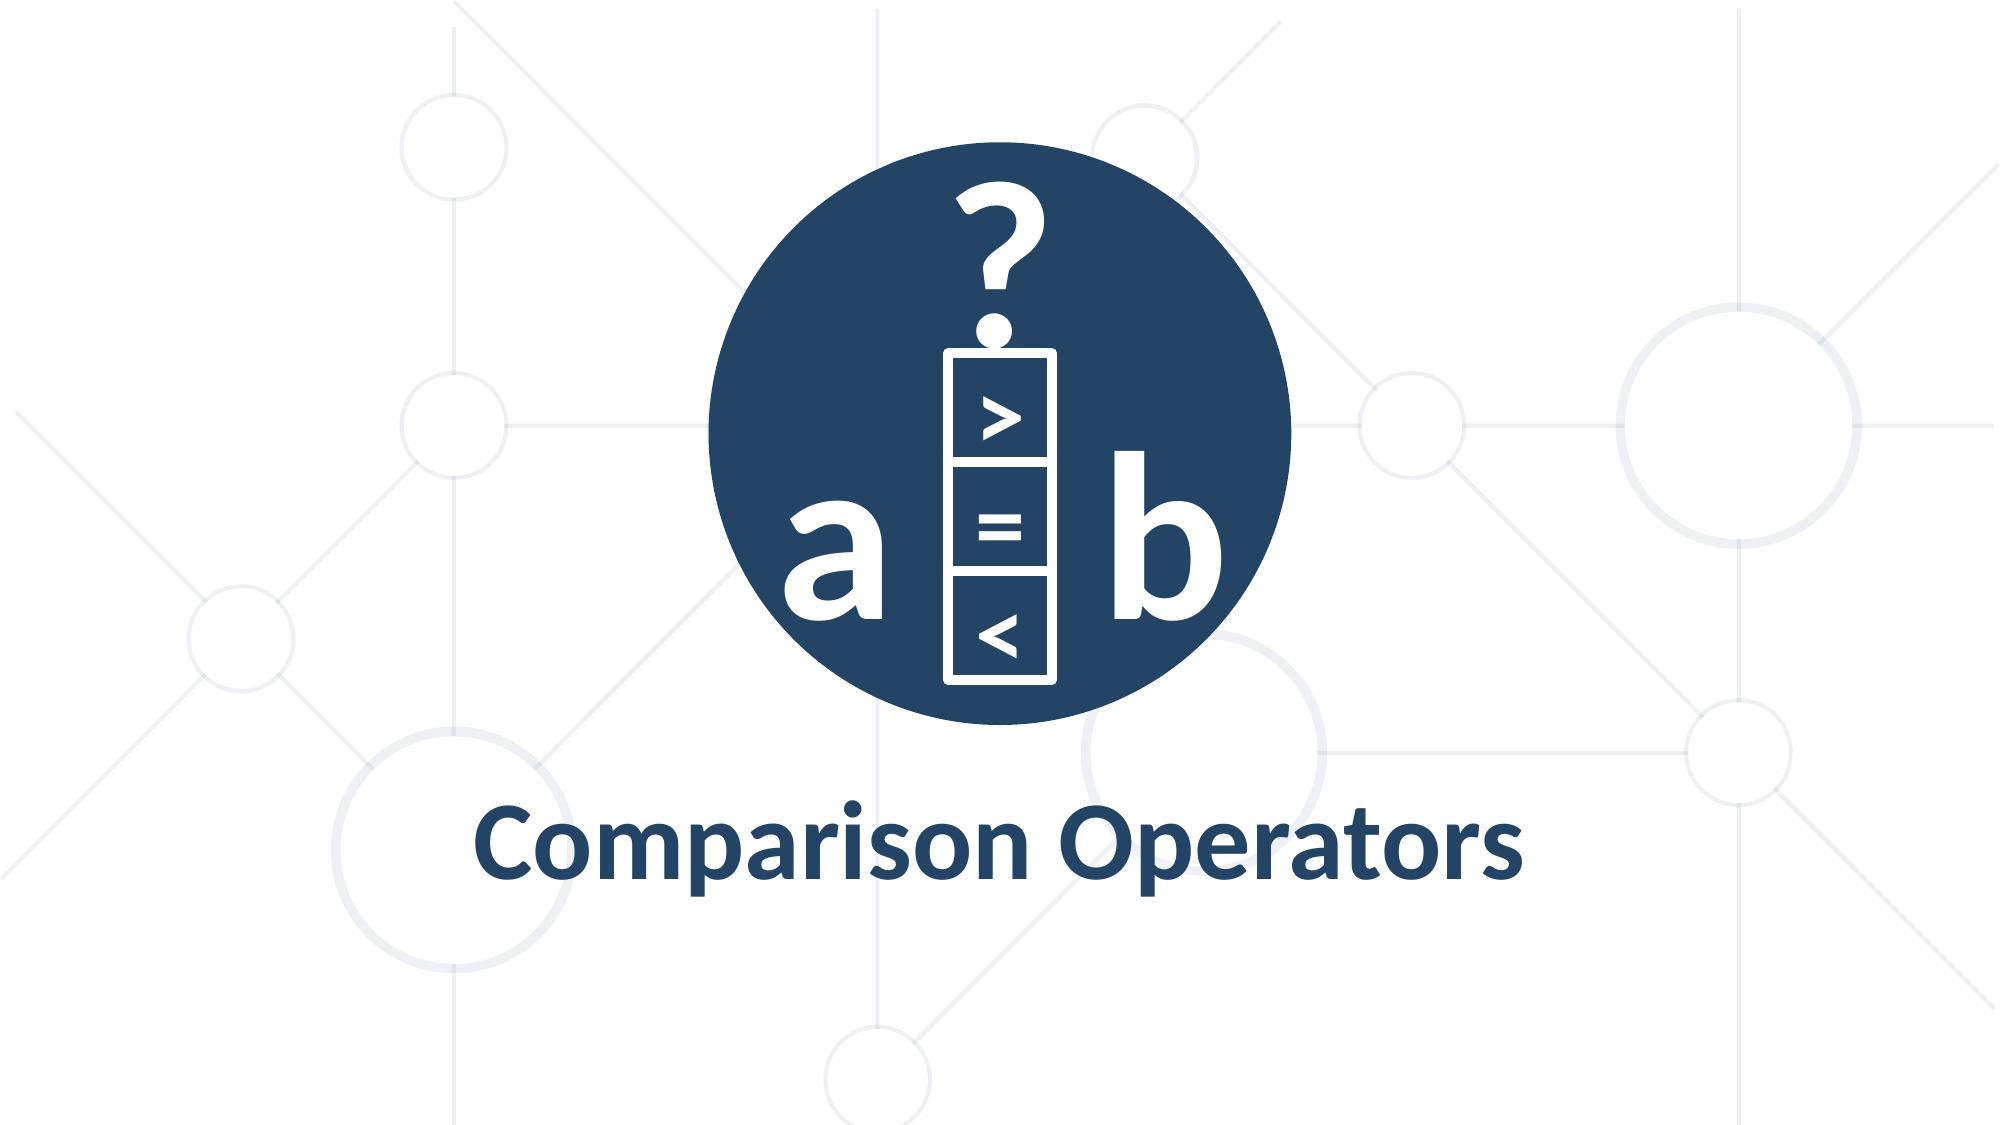

?
>
=
<
a
b
Comparison Operators